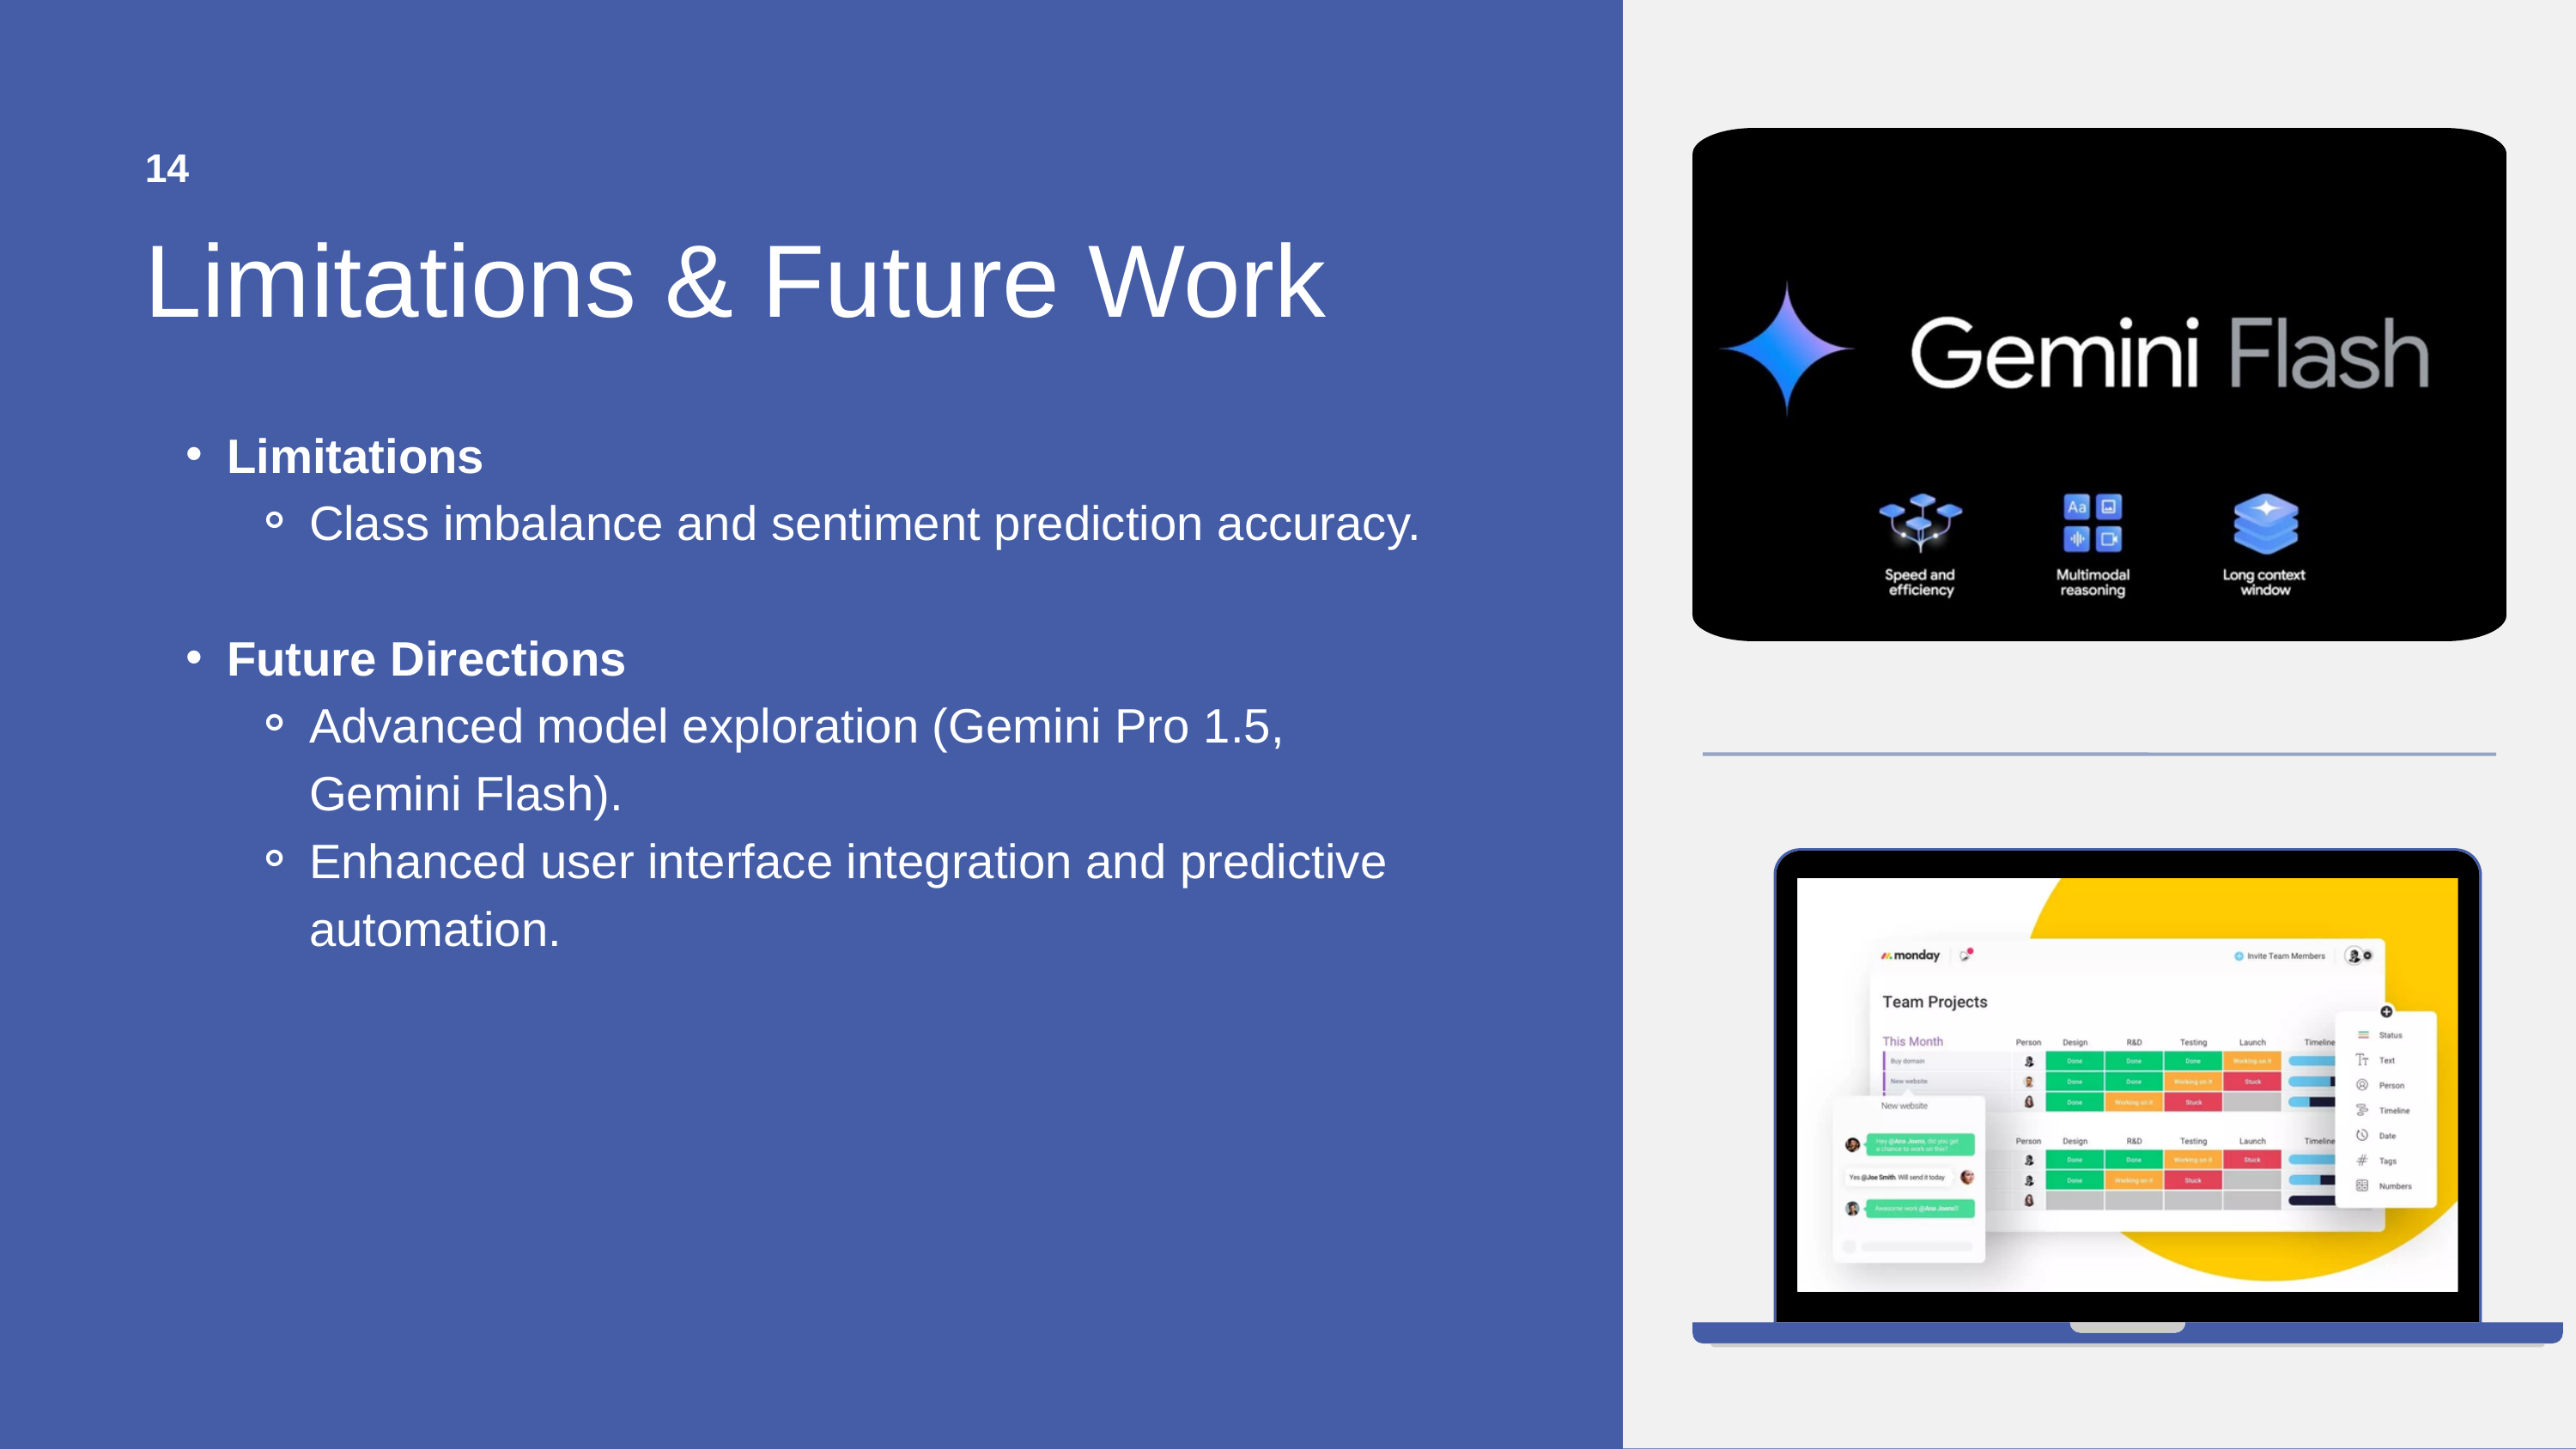

14
Limitations & Future Work
Limitations
Class imbalance and sentiment prediction accuracy.

Future Directions
Advanced model exploration (Gemini Pro 1.5, Gemini Flash).
Enhanced user interface integration and predictive automation.